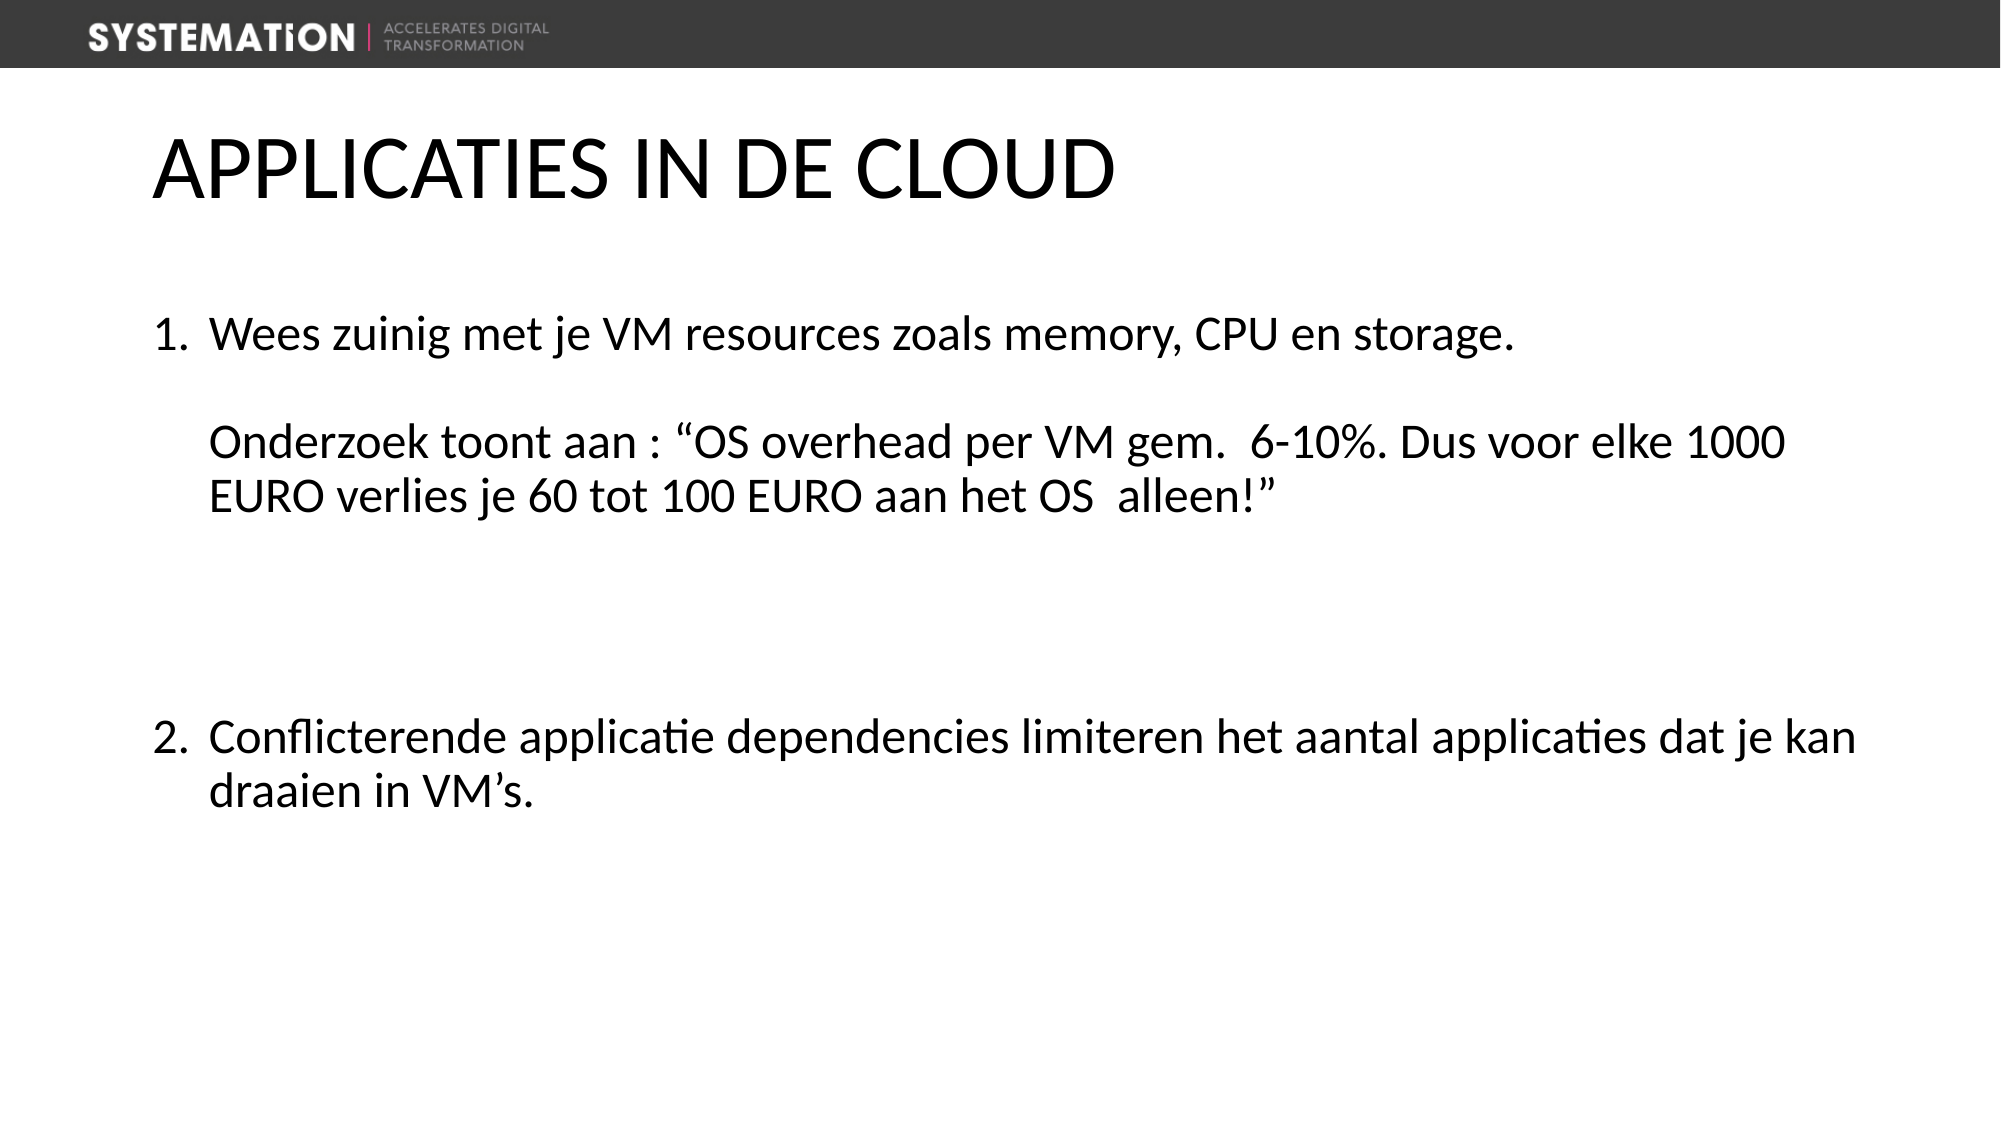

# applIcaties in DE cloud
Wees zuinig met je VM resources zoals memory, CPU en storage.
Onderzoek toont aan : “OS overhead per VM gem.  6-10%. Dus voor elke 1000 EURO verlies je 60 tot 100 EURO aan het OS  alleen!”

Conflicterende applicatie dependencies limiteren het aantal applicaties dat je kan draaien in VM’s.